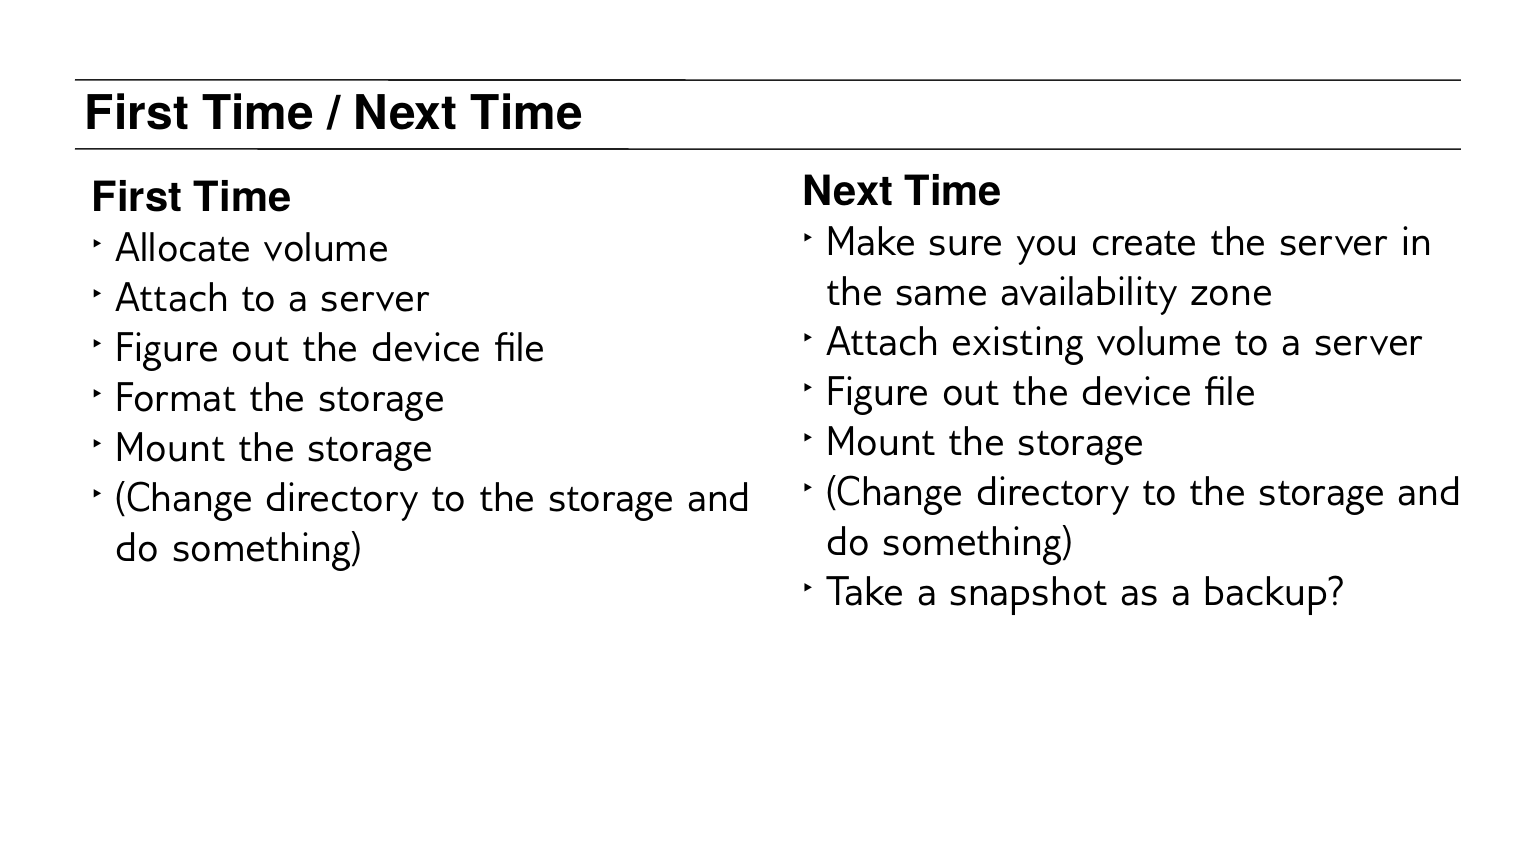

# First Time / Next Time
Next Time
Make sure you create the server in the same availability zone
Attach existing volume to a server
Figure out the device file
Mount the storage
(Change directory to the storage and do something)
Take a snapshot as a backup?

First Time
Allocate volume
Attach to a server
Figure out the device file
Format the storage
Mount the storage
(Change directory to the storage and do something)